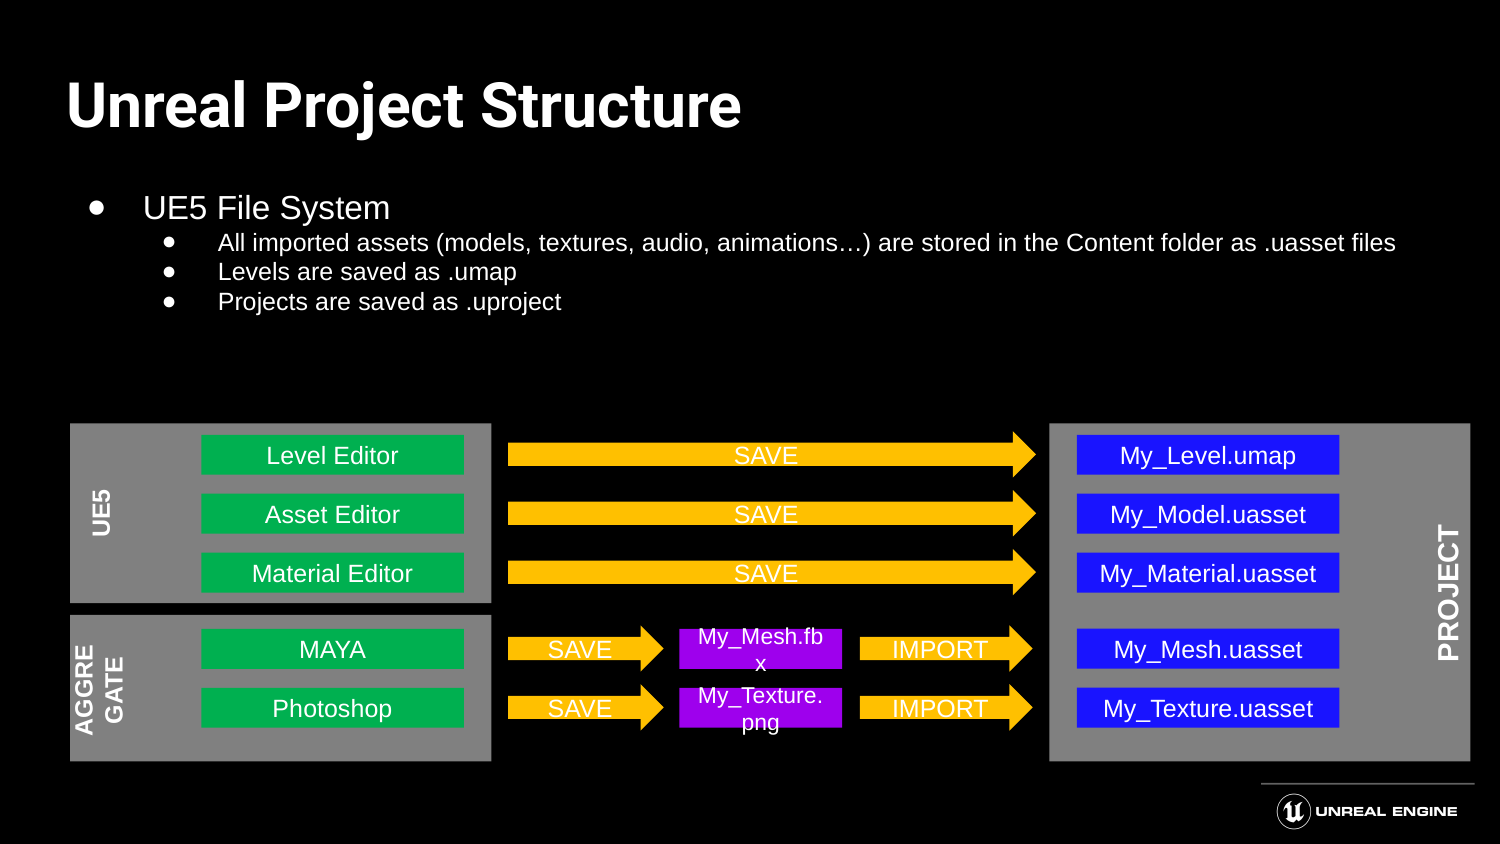

# Unreal Project Structure
UE5 File System
All imported assets (models, textures, audio, animations…) are stored in the Content folder as .uasset files
Levels are saved as .umap
Projects are saved as .uproject

SAVE
Level Editor
My_Level.umap
SAVE
Asset Editor
My_Model.uasset
UE5
SAVE
Material Editor
My_Material.uasset
PROJECT

SAVE
IMPORT
My_Mesh.uasset
MAYA
My_Mesh.fbx
AGGREGATE
SAVE
IMPORT
My_Texture.uasset
Photoshop
My_Texture.png